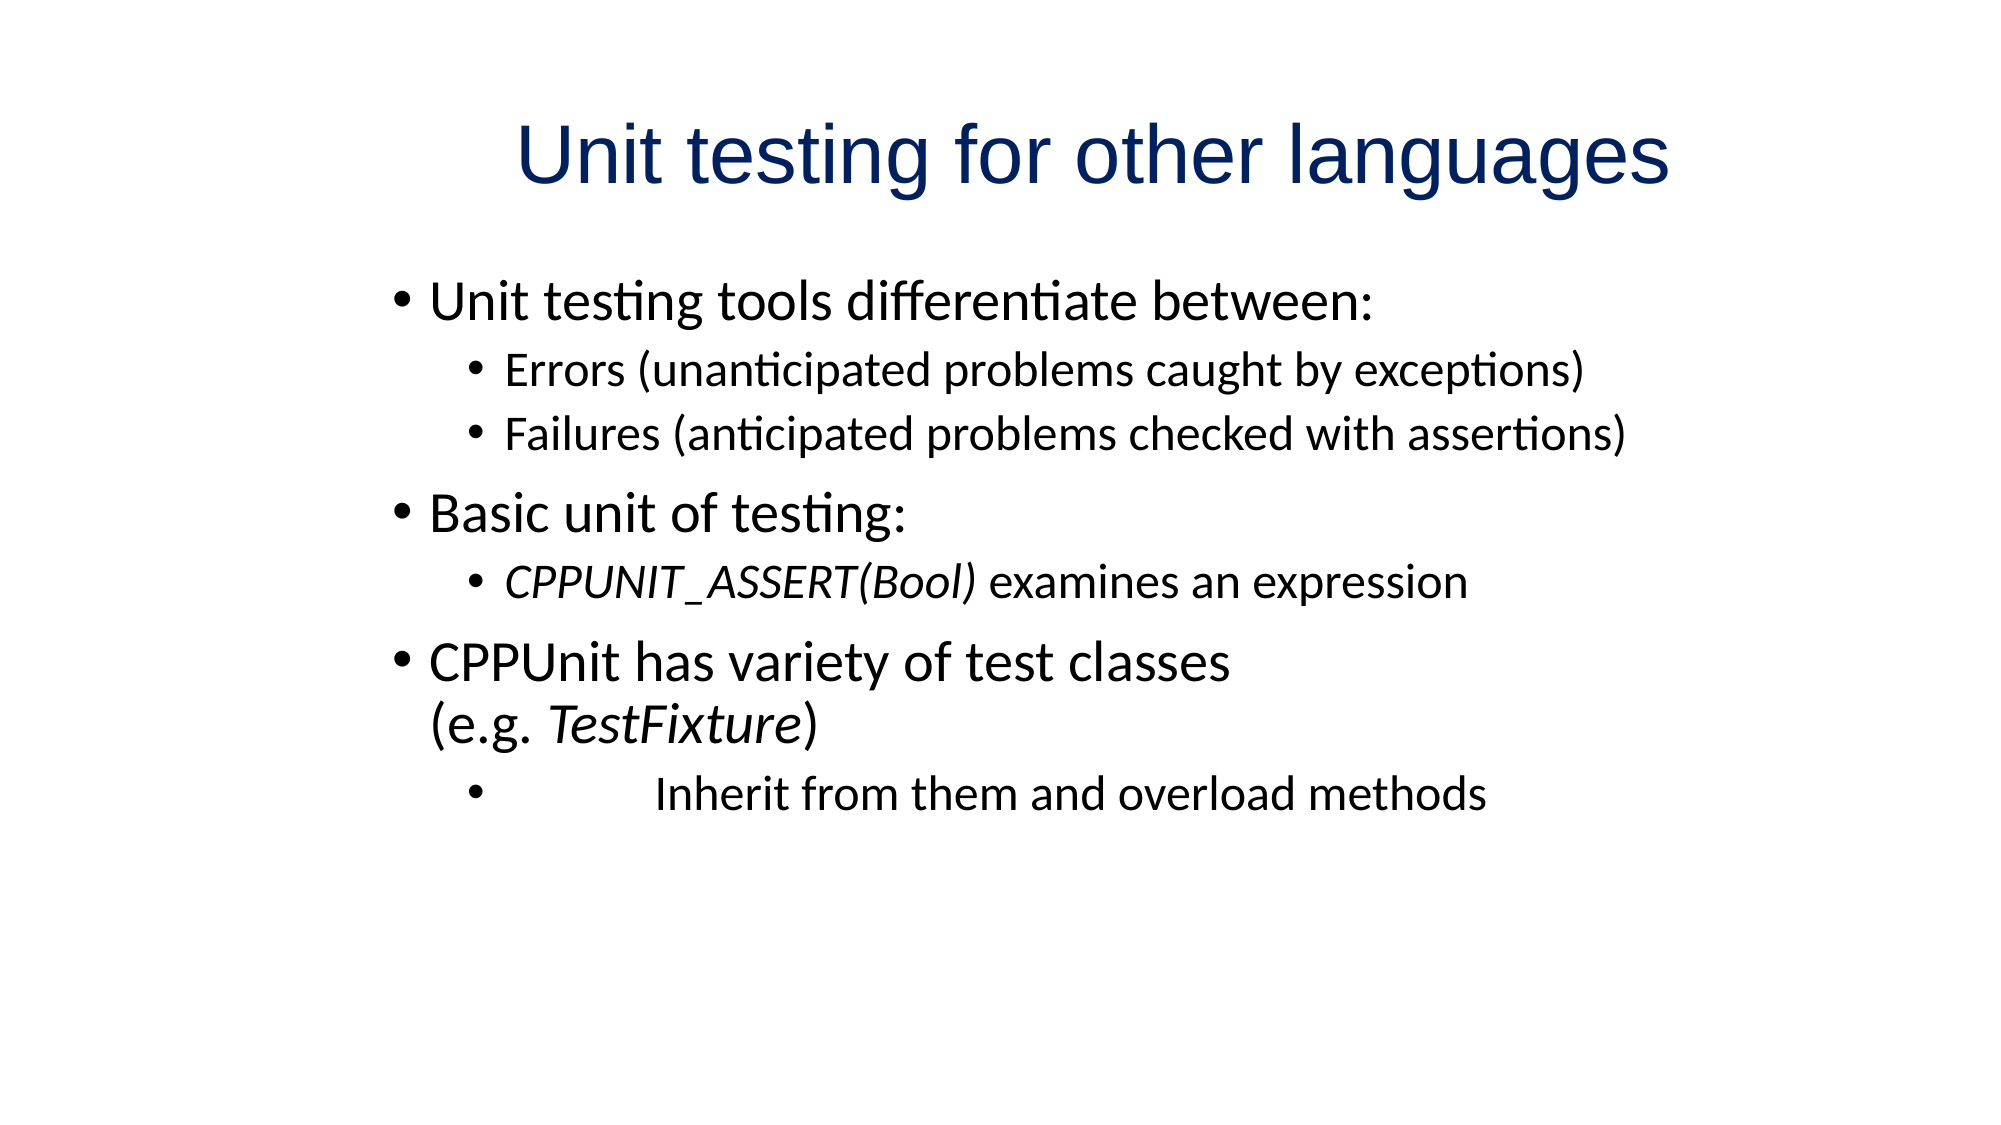

# Unit testing for other languages
Unit testing tools differentiate between:
Errors (unanticipated problems caught by exceptions)
Failures (anticipated problems checked with assertions)
Basic unit of testing:
CPPUNIT_ASSERT(Bool) examines an expression
CPPUnit has variety of test classes
(e.g. TestFixture)
	Inherit from them and overload methods